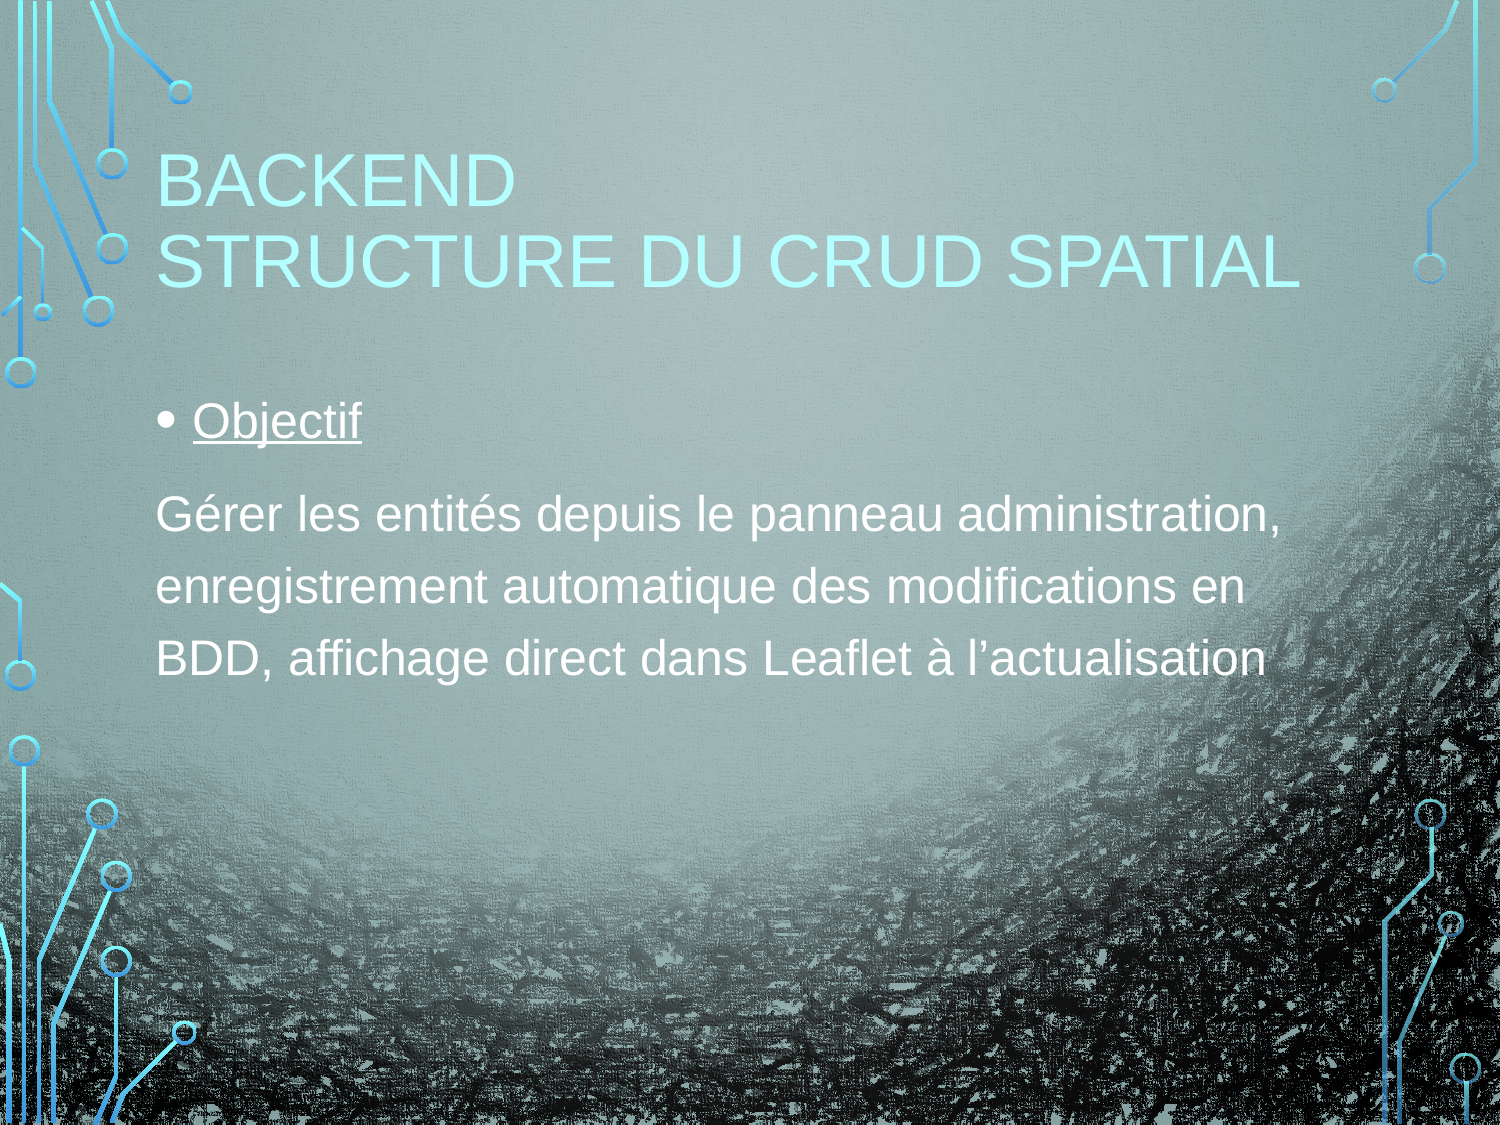

# Backend structure du CRUD spatial
Objectif
Gérer les entités depuis le panneau administration, enregistrement automatique des modifications en BDD, affichage direct dans Leaflet à l’actualisation